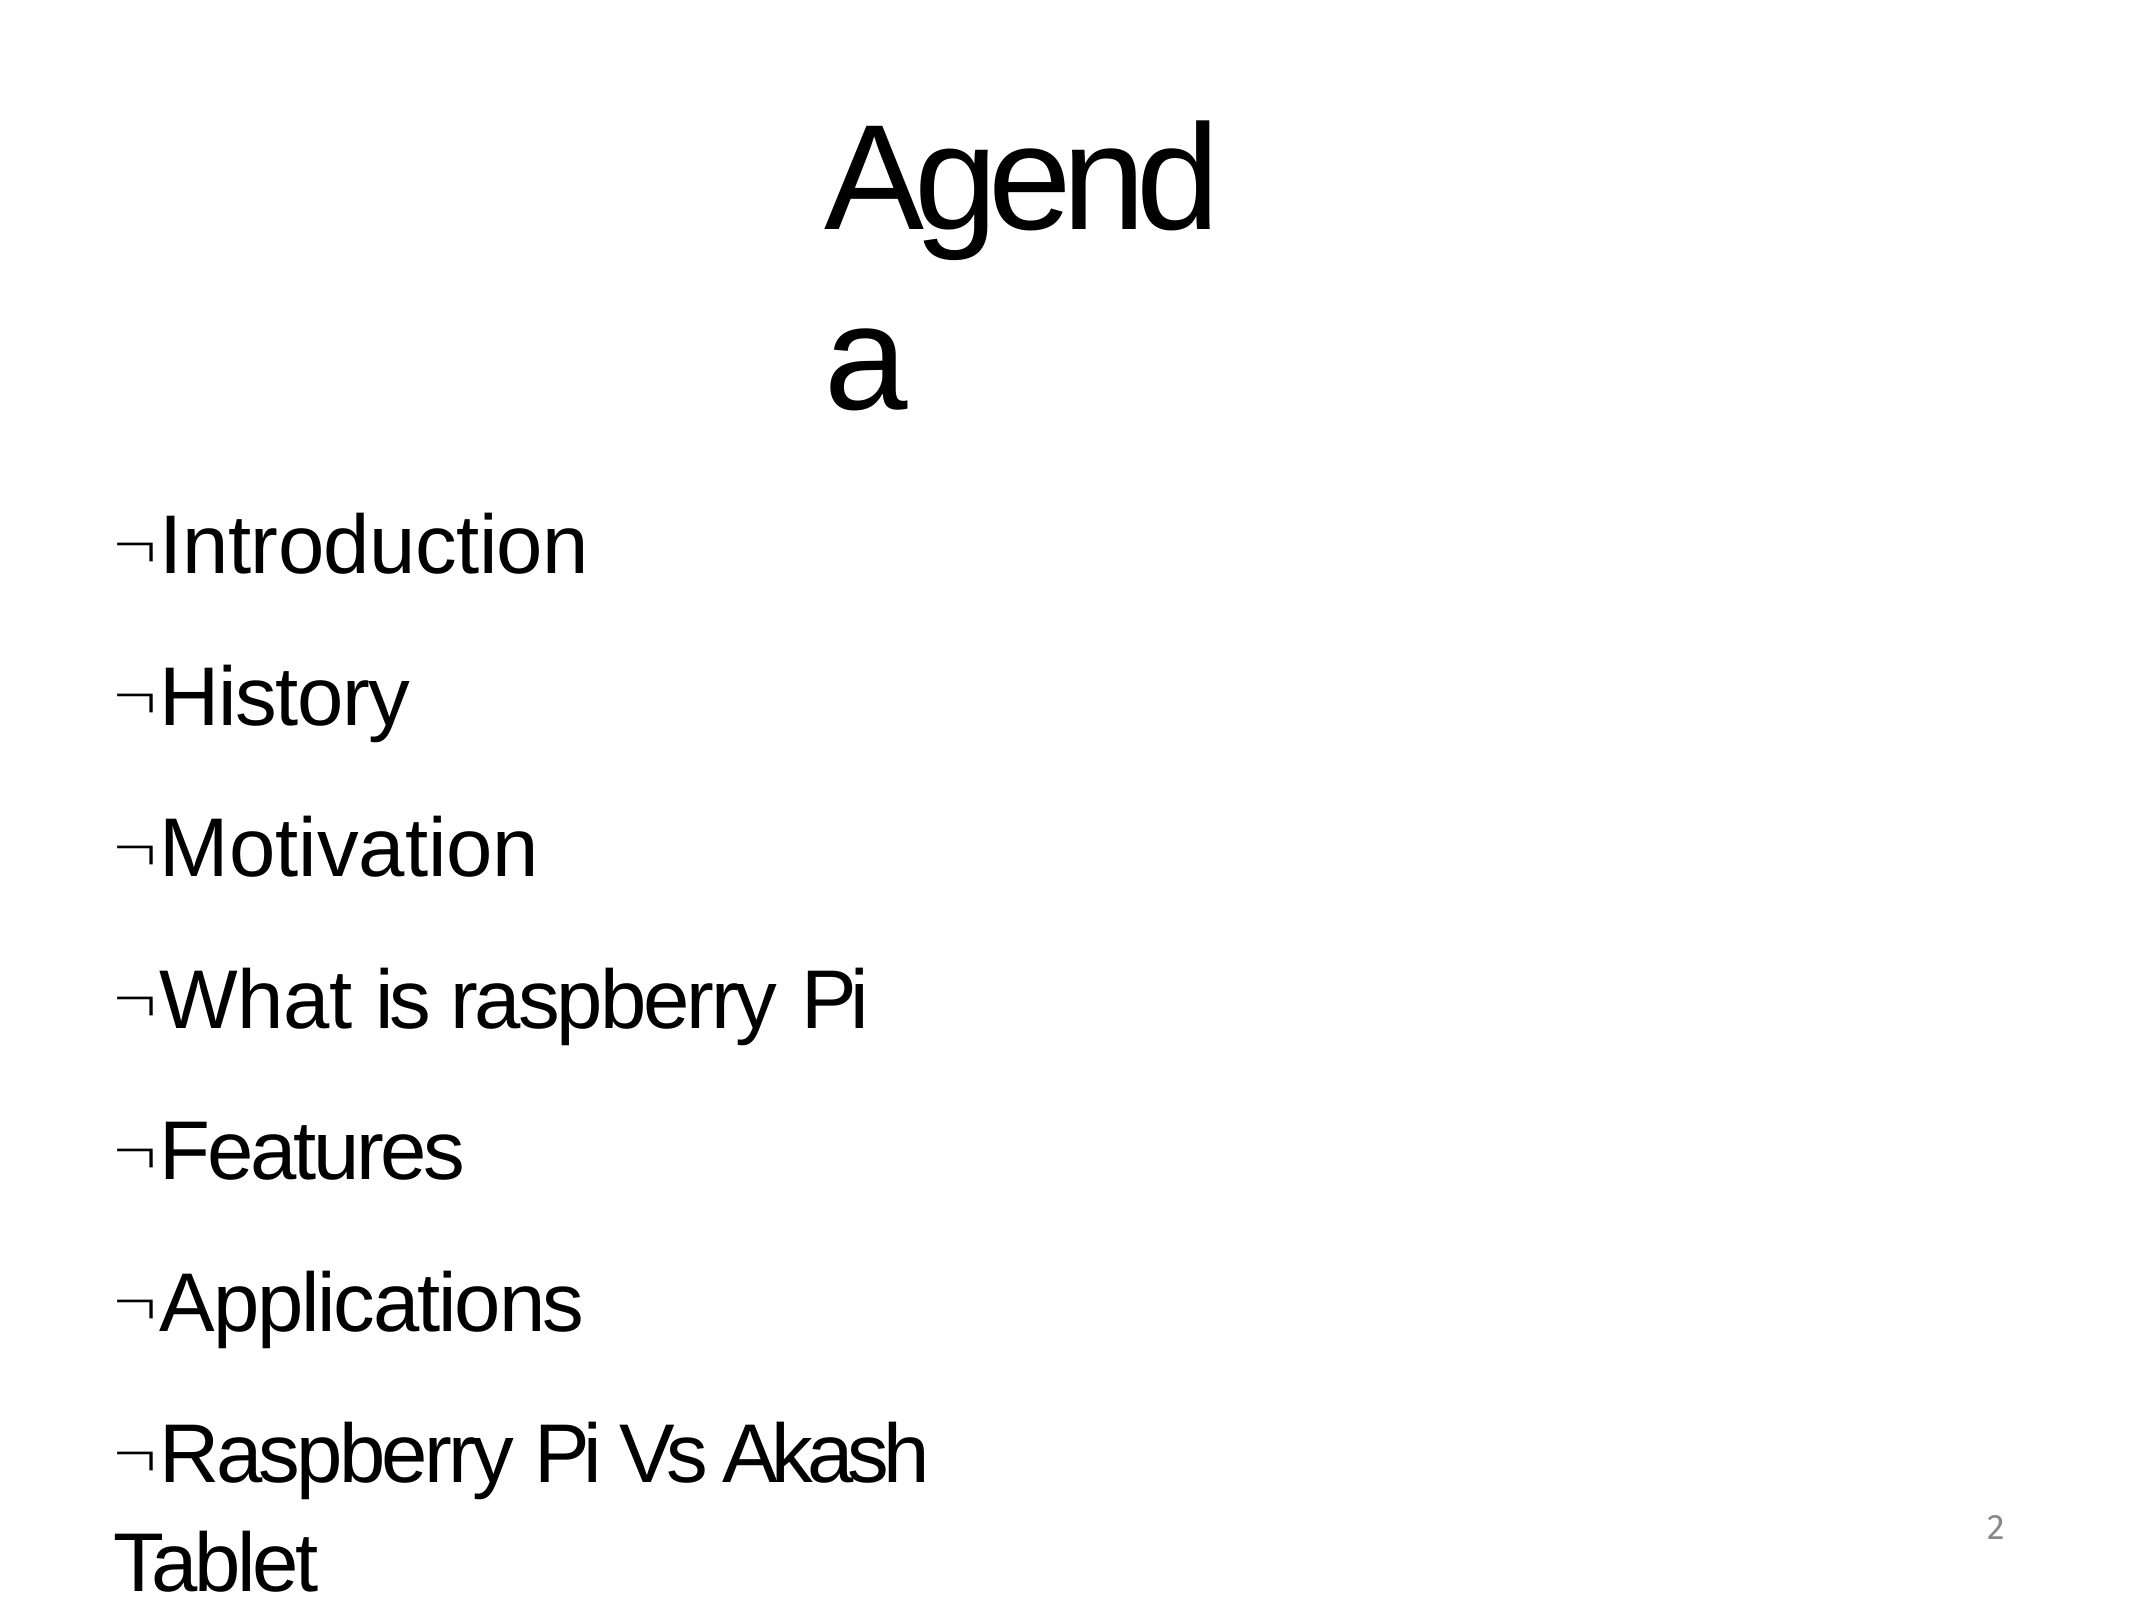

# Agenda
¬Introduction
¬History
¬Motivation
¬What is raspberry Pi
¬Features
¬Applications
¬Raspberry Pi Vs Akash Tablet
¬Disadvantages
¬Future Scope
2